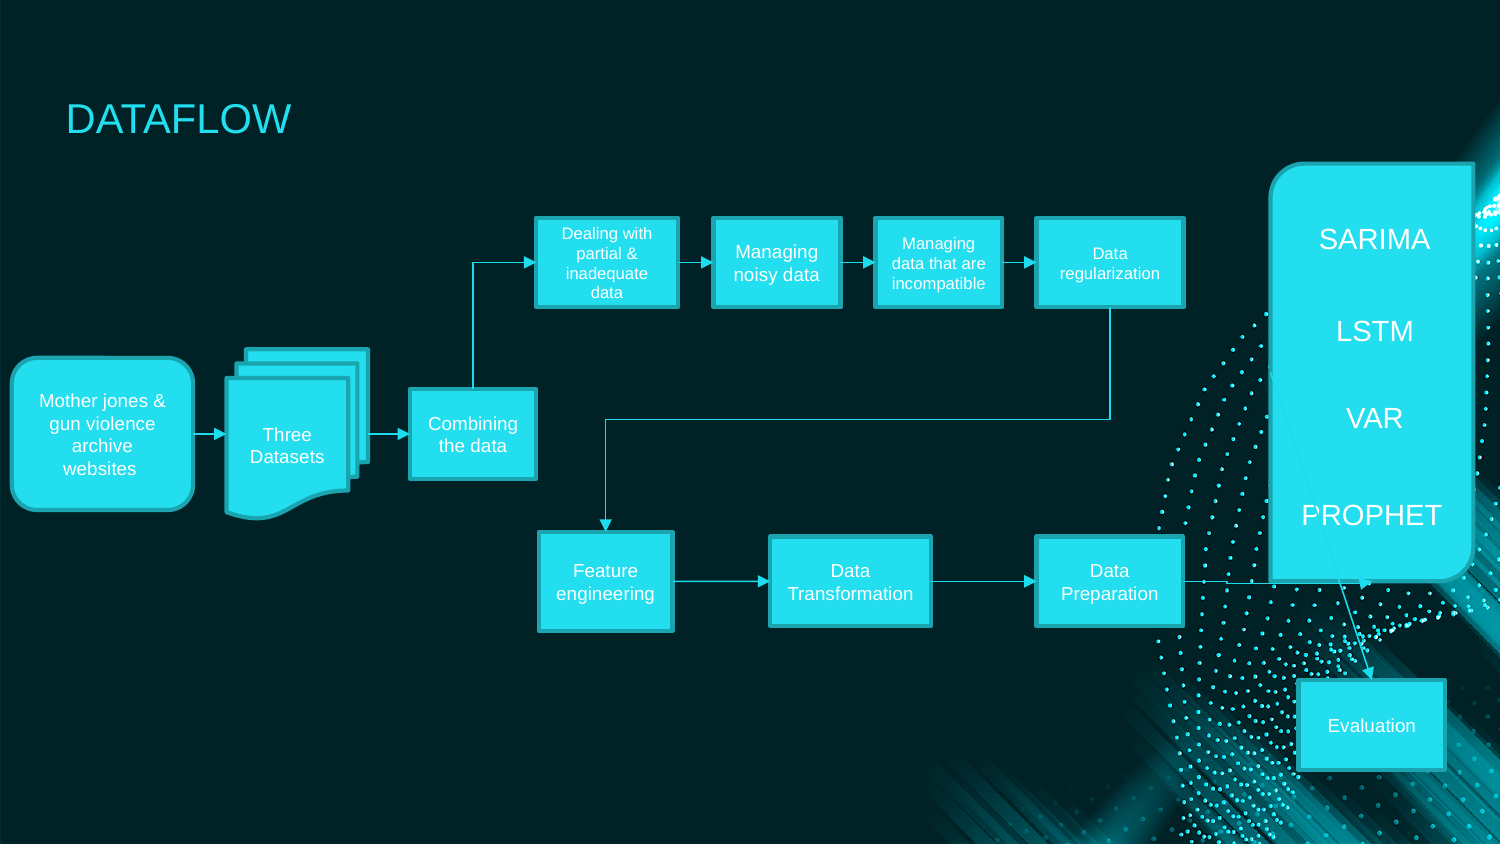

# DATAFLOW

SARIMA
Managing noisy data
Combining the data
Managing data that are incompatible
Data regularization
Dealing with partial & inadequate data
LSTM
Three Datasets
Mother jones & gun violence archive websites
VAR
Combining the data
PROPHET
Feature engineering
Data Transformation
Data Preparation
Evaluation